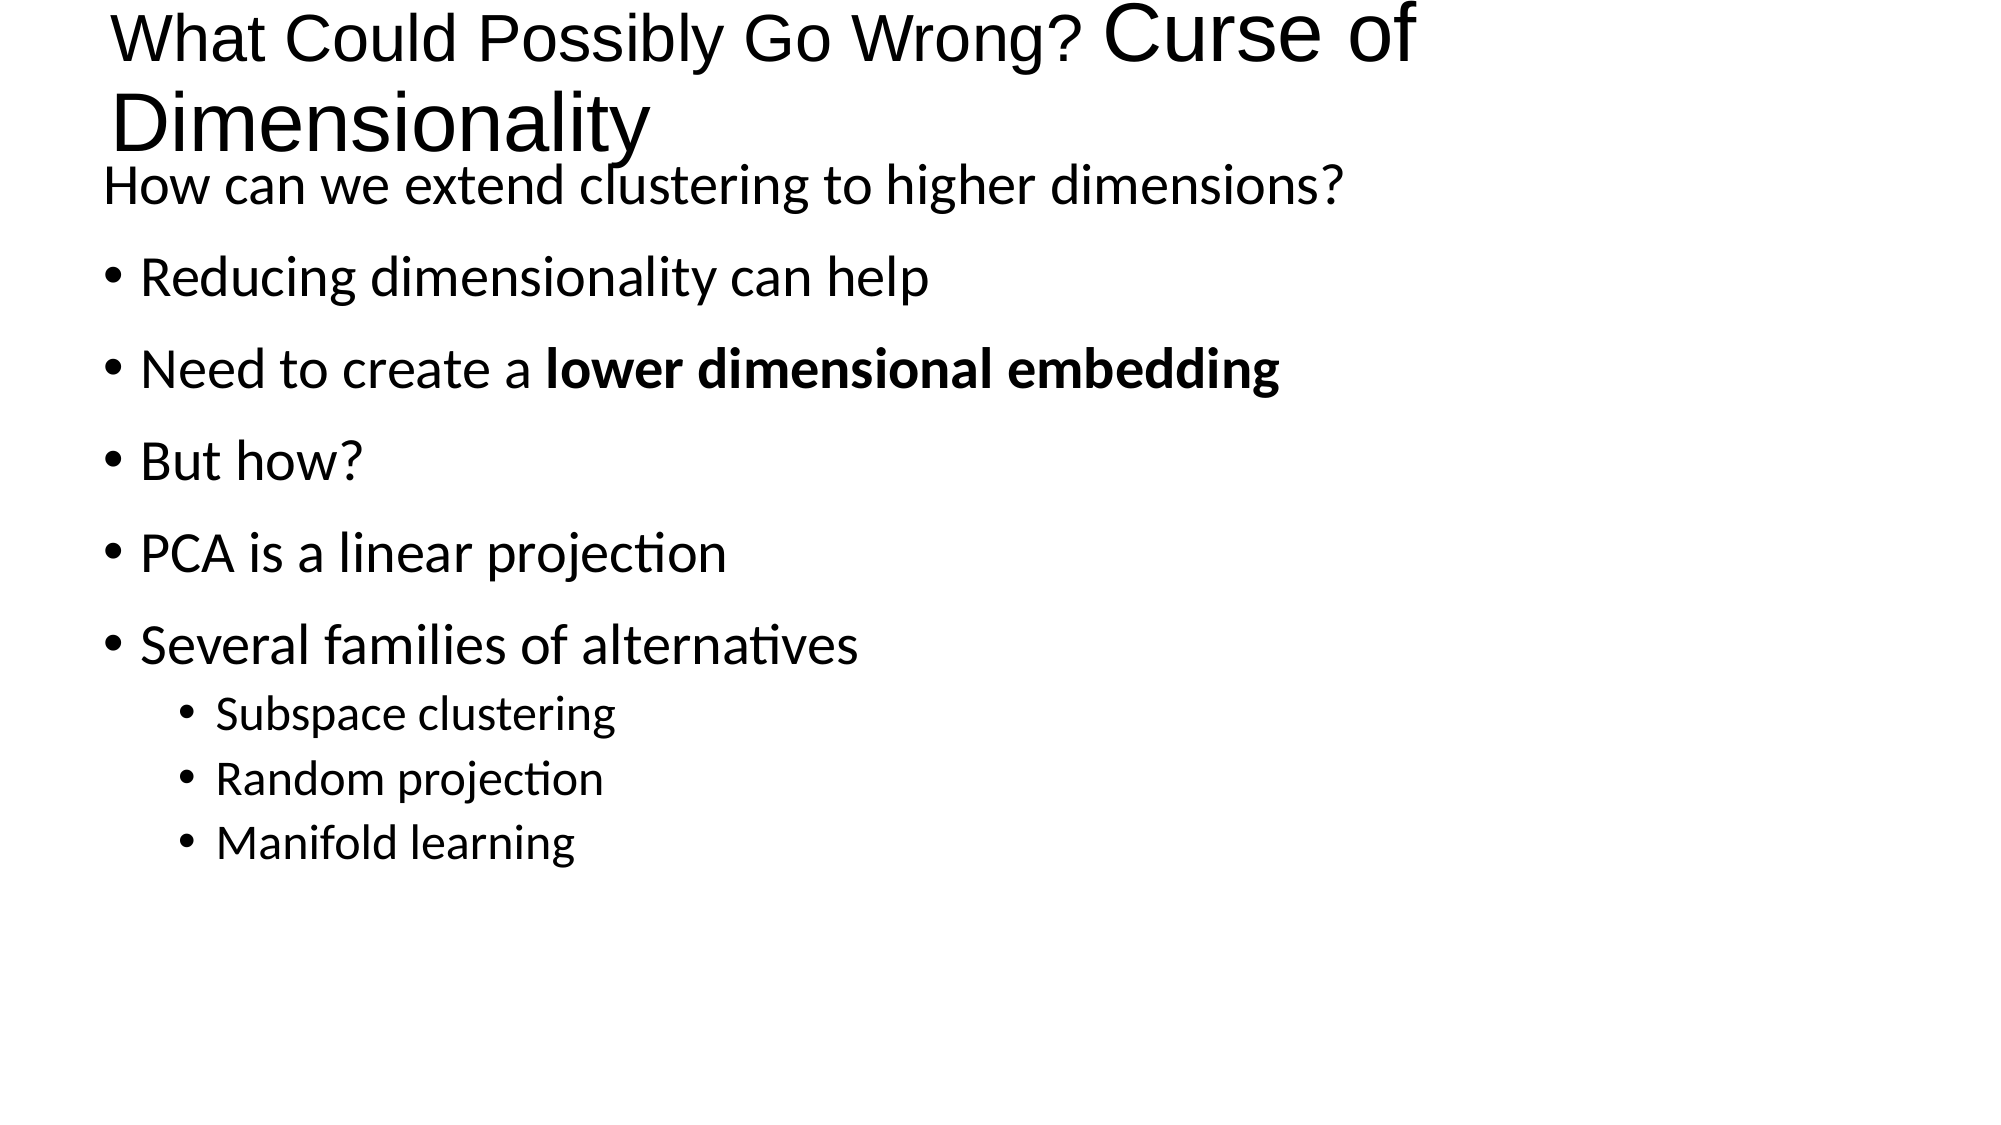

# What Could Possibly Go Wrong? Curse of Dimensionality
How can we extend clustering to higher dimensions?
Reducing dimensionality can help
Need to create a lower dimensional embedding
But how?
PCA is a linear projection
Several families of alternatives
Subspace clustering
Random projection
Manifold learning